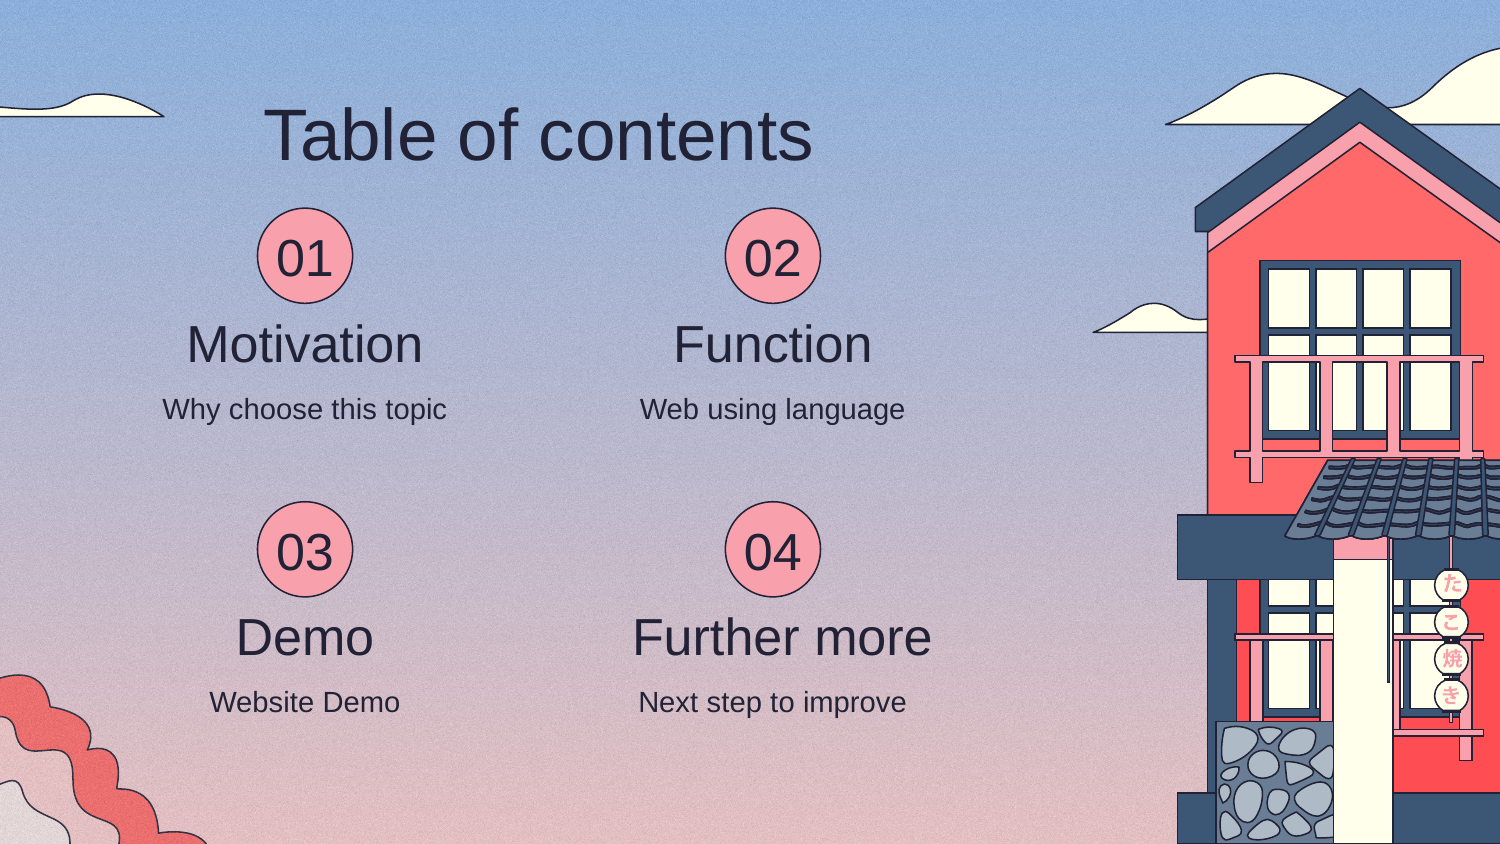

Table of contents

01
02

# Motivation
Function
Why choose this topic
Web using language

03
04
Demo
Further more
Website Demo
Next step to improve